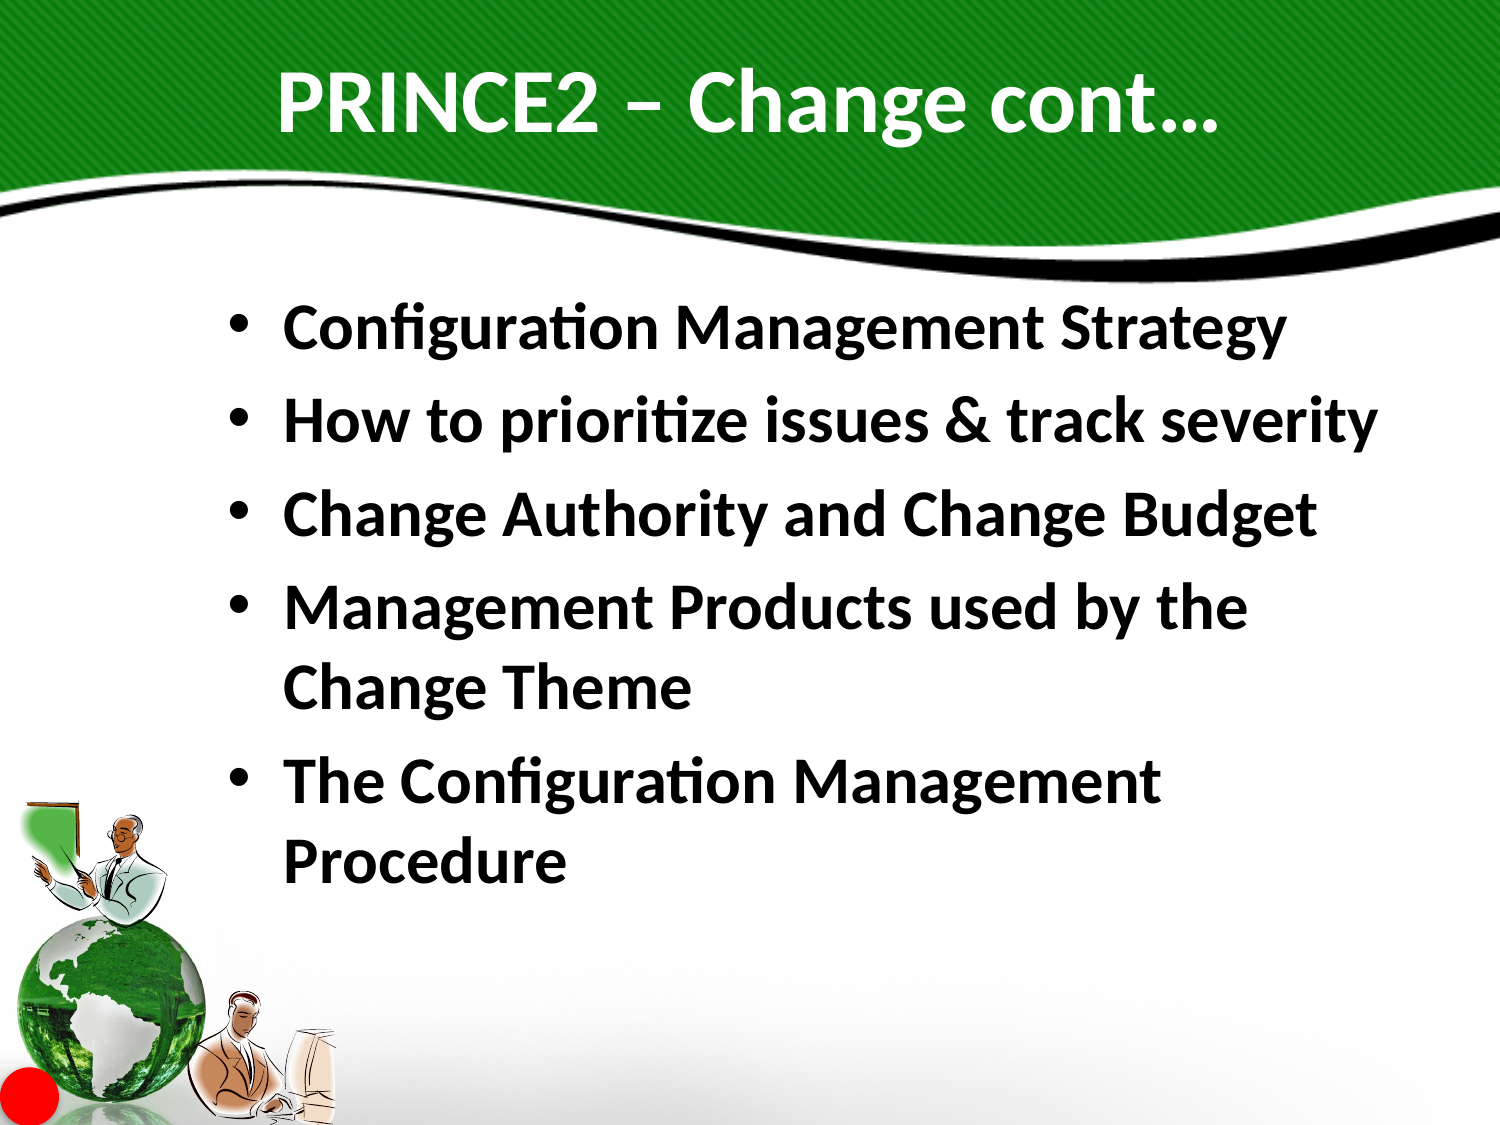

# PRINCE2 – Change cont…
Configuration Management Strategy
How to prioritize issues & track severity
Change Authority and Change Budget
Management Products used by the Change Theme
The Configuration Management Procedure